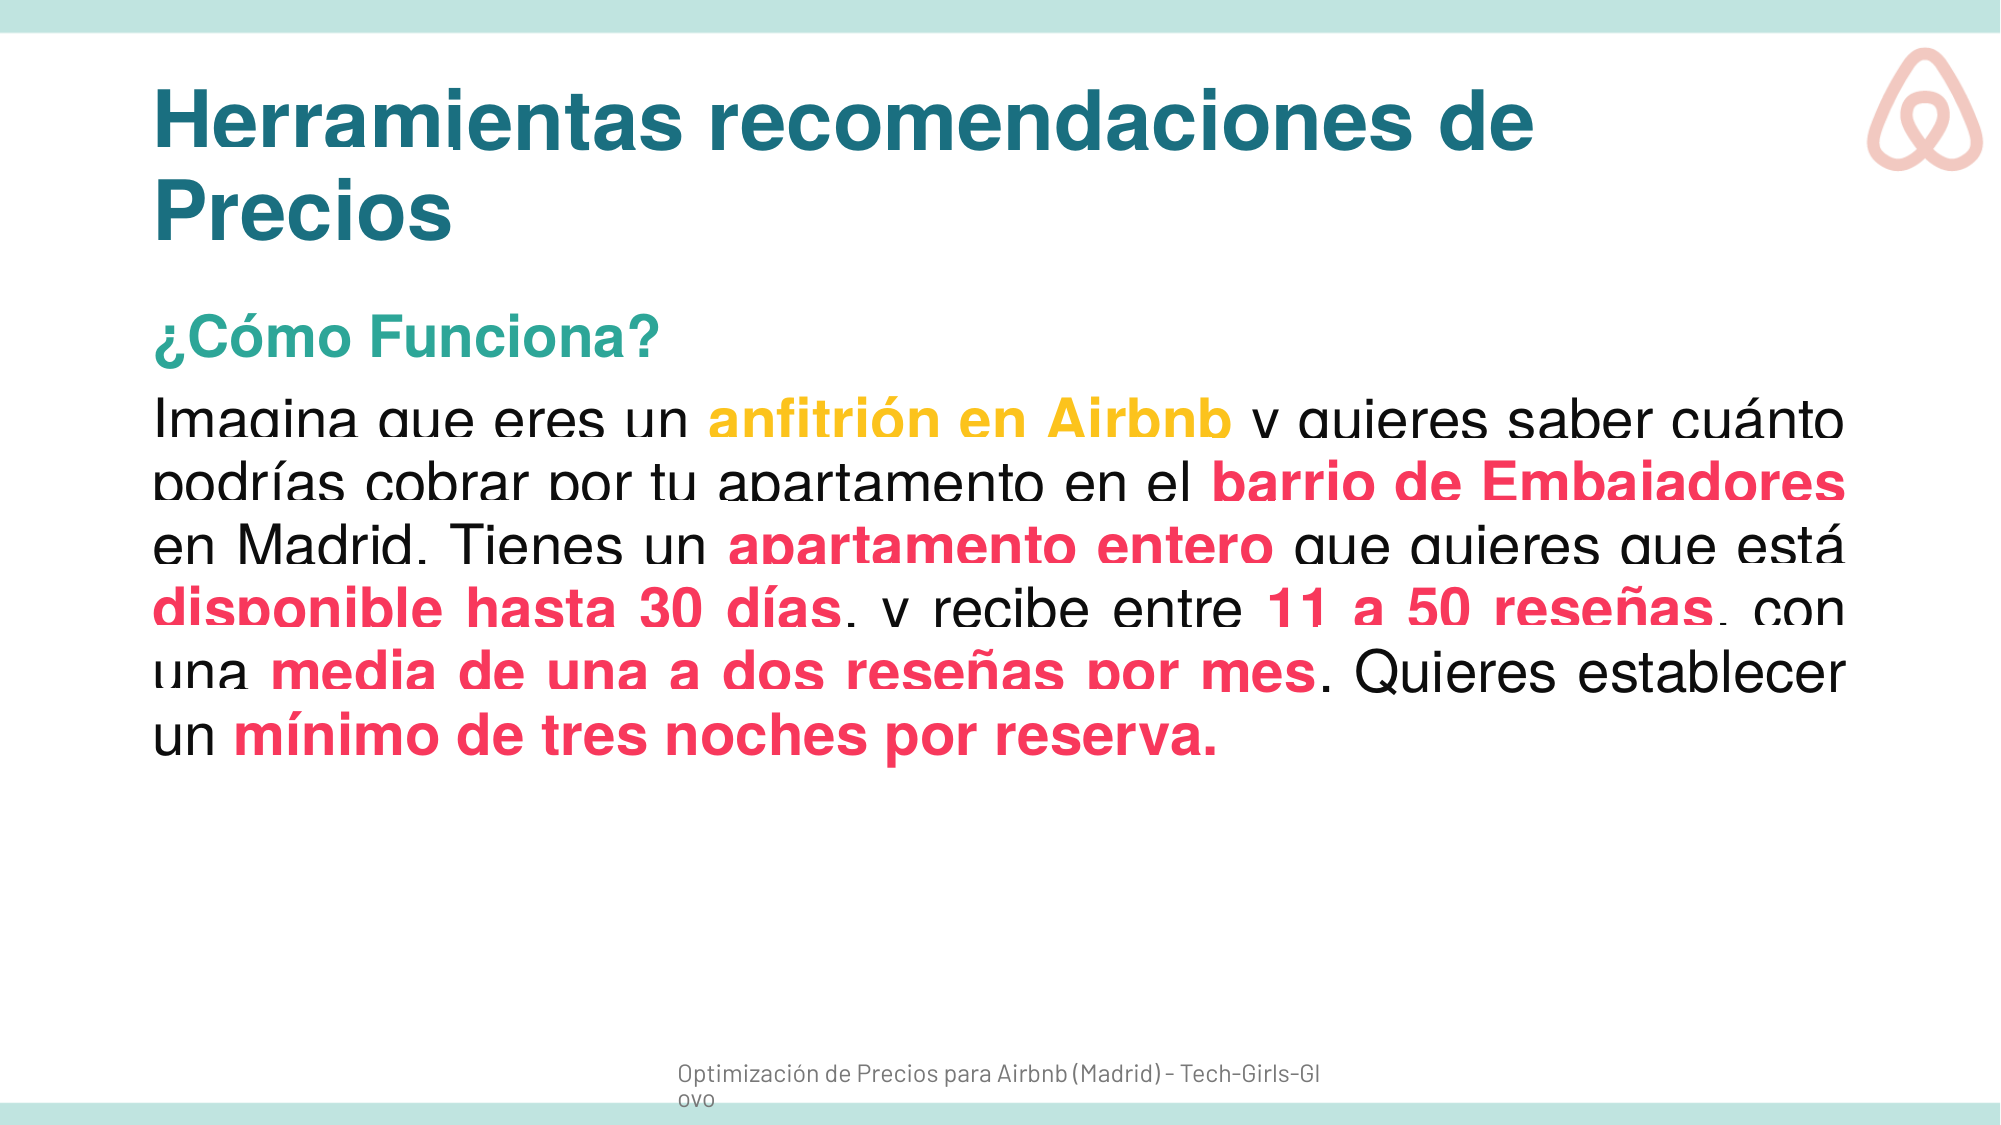

# Herramientas recomendaciones de Precios
¿Cómo Funciona?
Imagina que eres un anfitrión en Airbnb y quieres saber cuánto podrías cobrar por tu apartamento en el barrio de Embajadores en Madrid. Tienes un apartamento entero que quieres que está disponible hasta 30 días, y recibe entre 11 a 50 reseñas, con una media de una a dos reseñas por mes. Quieres establecer un mínimo de tres noches por reserva.

Optimización de Precios para Airbnb (Madrid) - Tech-Girls-Glovo